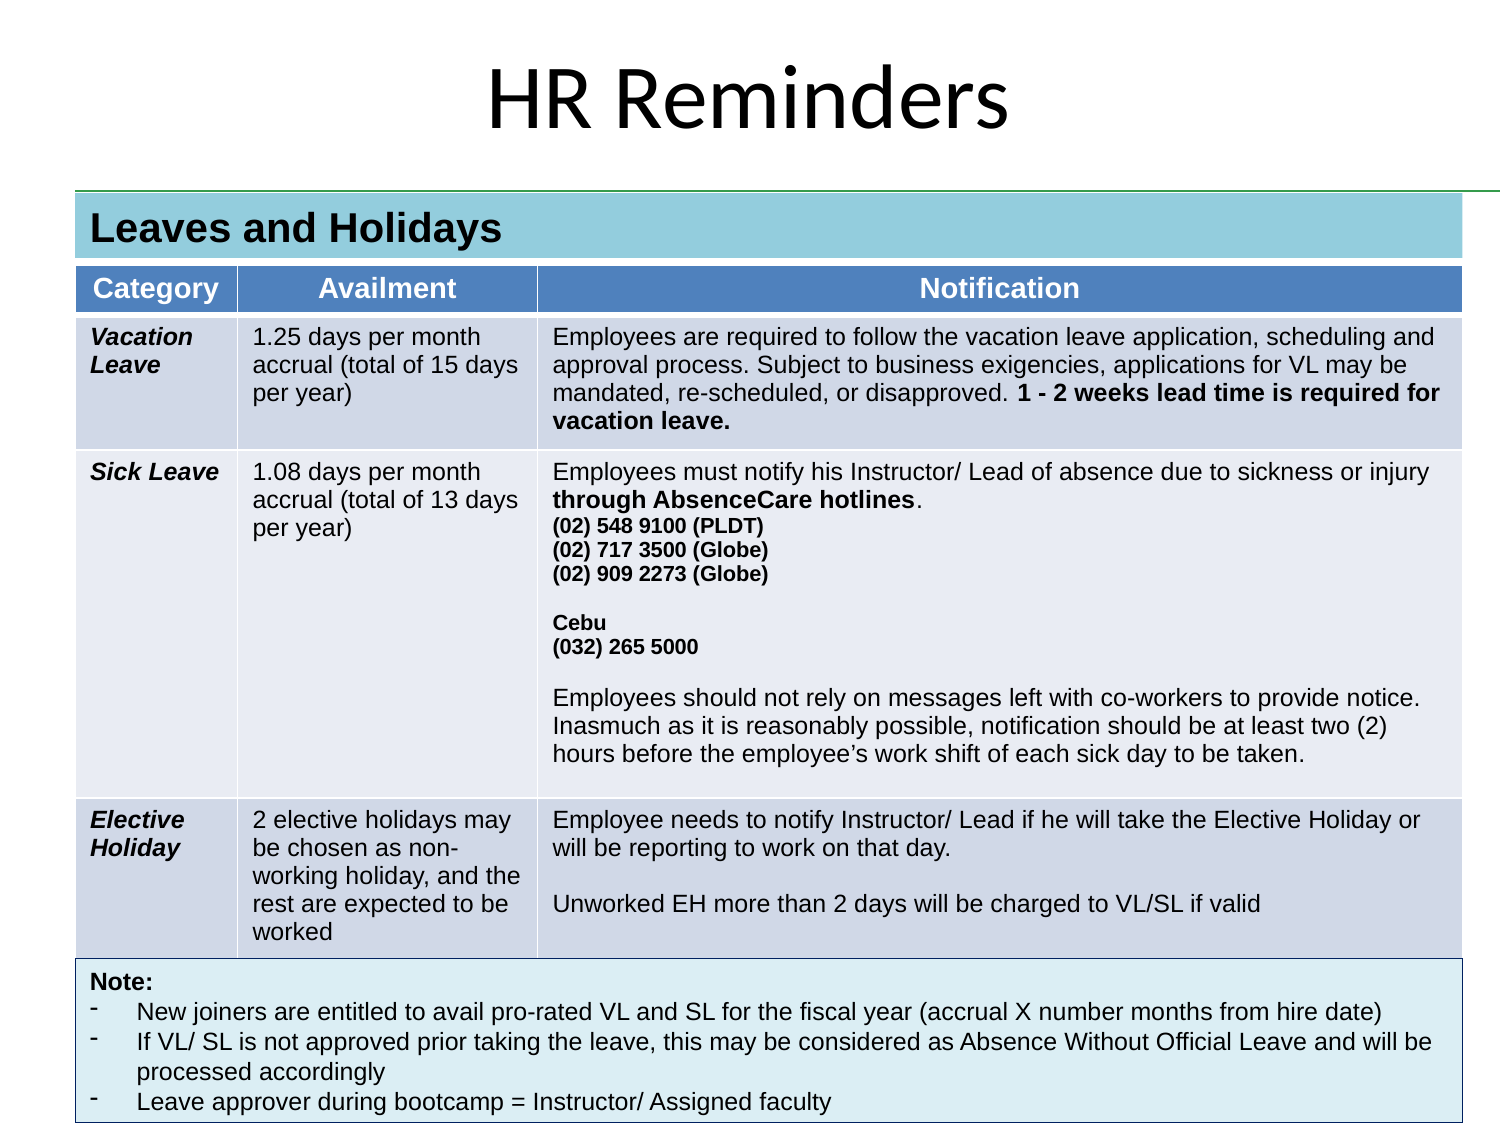

# HR Reminders
Leaves and Holidays
| Category | Availment | Notification |
| --- | --- | --- |
| Vacation Leave | 1.25 days per month accrual (total of 15 days per year) | Employees are required to follow the vacation leave application, scheduling and approval process. Subject to business exigencies, applications for VL may be mandated, re-scheduled, or disapproved. 1 - 2 weeks lead time is required for vacation leave. |
| Sick Leave | 1.08 days per month accrual (total of 13 days per year) | Employees must notify his Instructor/ Lead of absence due to sickness or injury through AbsenceCare hotlines. (02) 548 9100 (PLDT) (02) 717 3500 (Globe) (02) 909 2273 (Globe) Cebu (032) 265 5000 Employees should not rely on messages left with co-workers to provide notice. Inasmuch as it is reasonably possible, notification should be at least two (2) hours before the employee’s work shift of each sick day to be taken. |
| Elective Holiday | 2 elective holidays may be chosen as non-working holiday, and the rest are expected to be worked | Employee needs to notify Instructor/ Lead if he will take the Elective Holiday or will be reporting to work on that day. Unworked EH more than 2 days will be charged to VL/SL if valid |

Note:
New joiners are entitled to avail pro-rated VL and SL for the fiscal year (accrual X number months from hire date)
If VL/ SL is not approved prior taking the leave, this may be considered as Absence Without Official Leave and will be processed accordingly
Leave approver during bootcamp = Instructor/ Assigned faculty